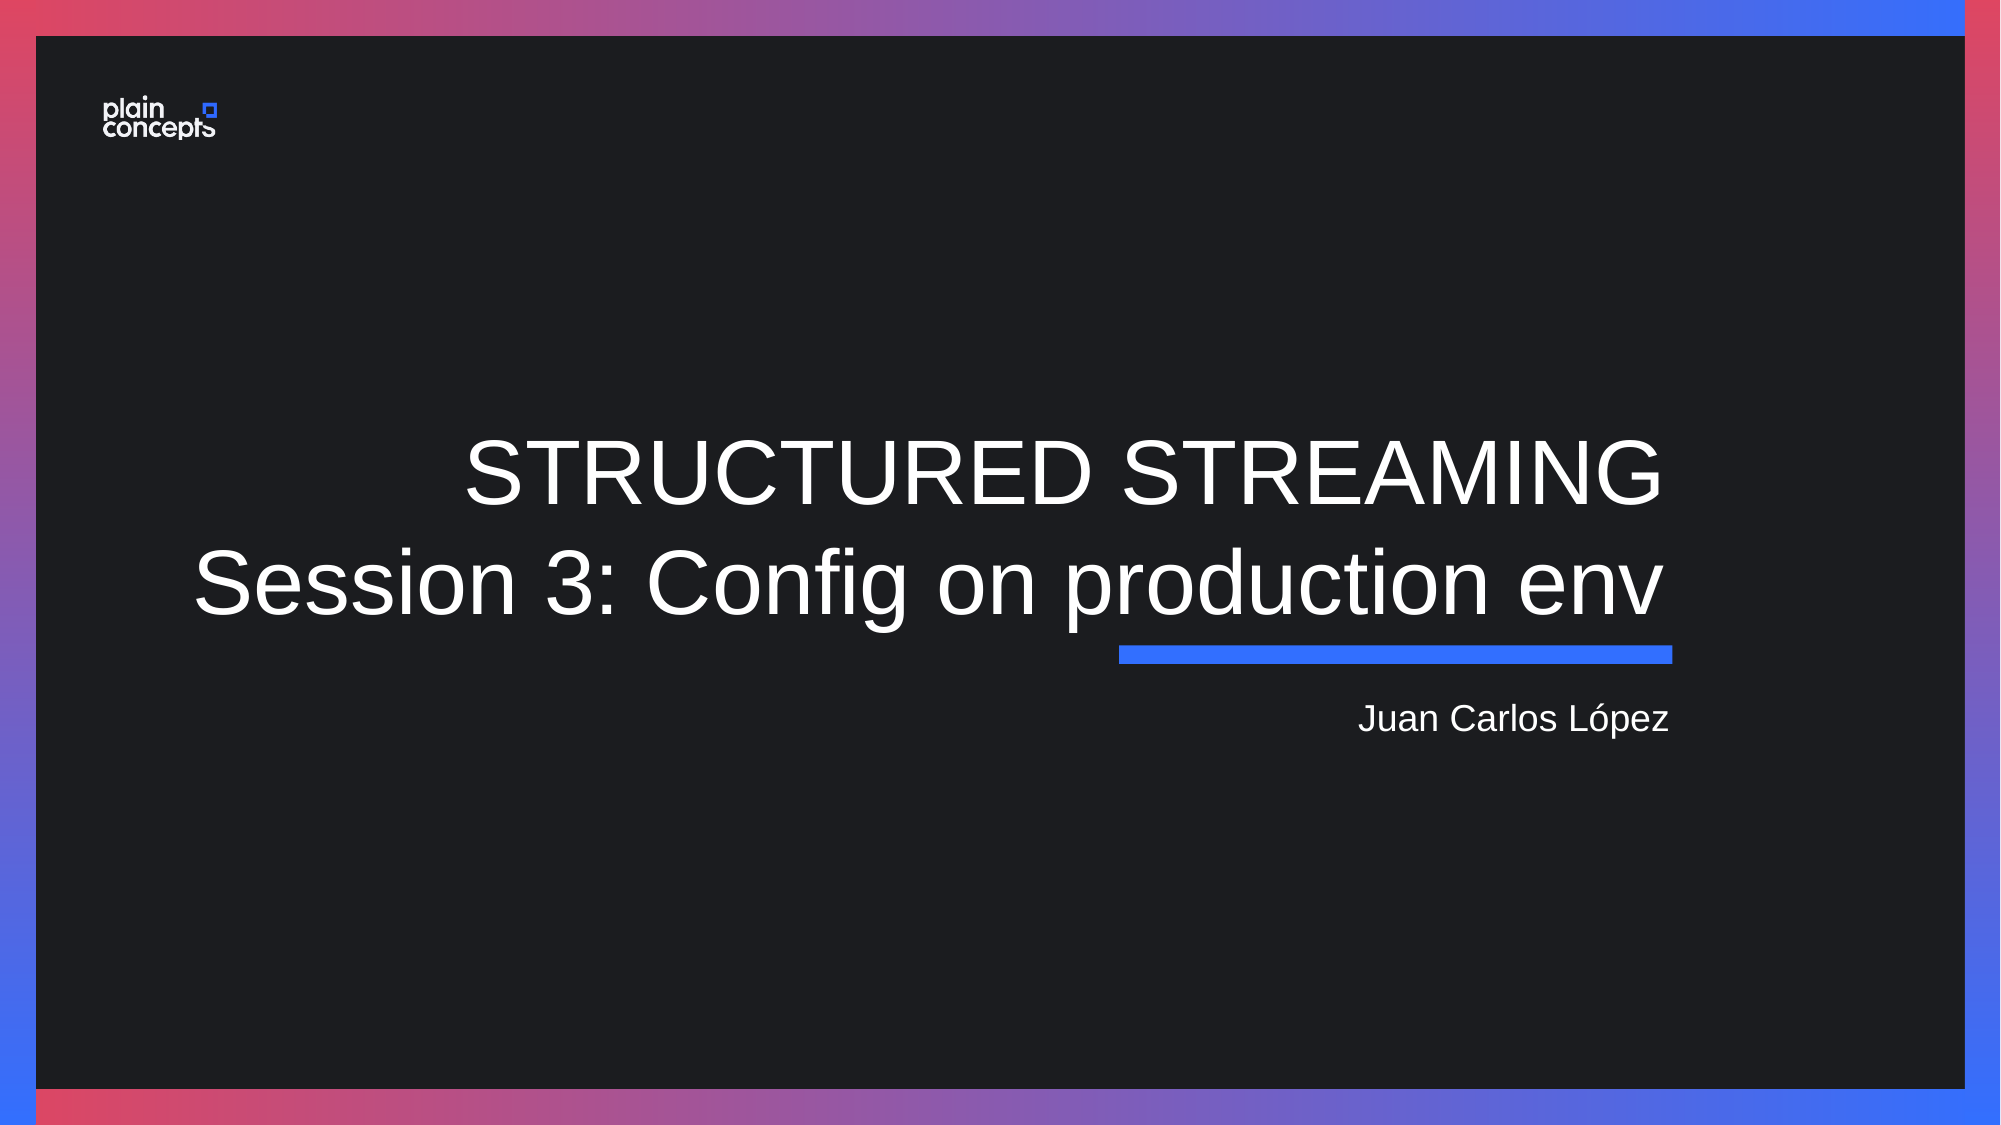

STRUCTURED STREAMING
Session 3: Config on production env
Juan Carlos López